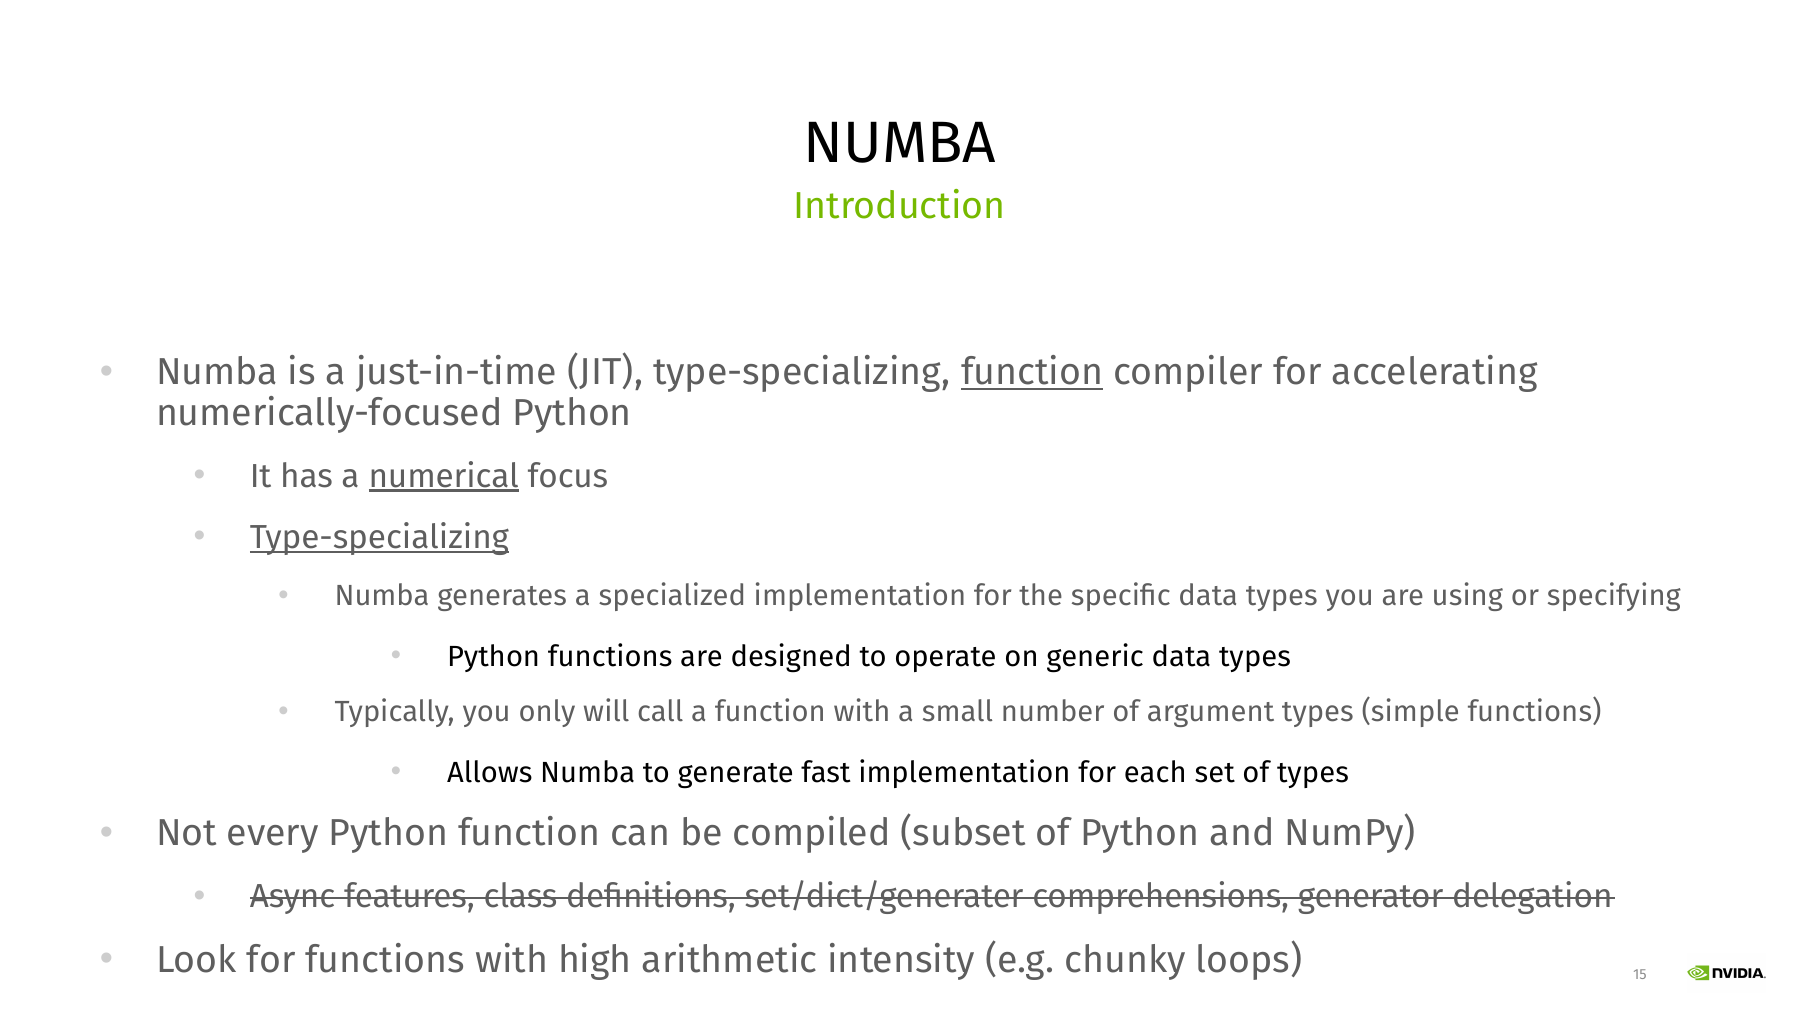

# NUMBA
Introduction
Numba is a just-in-time (JIT), type-specializing, function compiler for accelerating numerically-focused Python
It has a numerical focus
Type-specializing
Numba generates a specialized implementation for the specific data types you are using or specifying
Python functions are designed to operate on generic data types
Typically, you only will call a function with a small number of argument types (simple functions)
Allows Numba to generate fast implementation for each set of types
Not every Python function can be compiled (subset of Python and NumPy)
Async features, class definitions, set/dict/generater comprehensions, generator delegation
Look for functions with high arithmetic intensity (e.g. chunky loops)